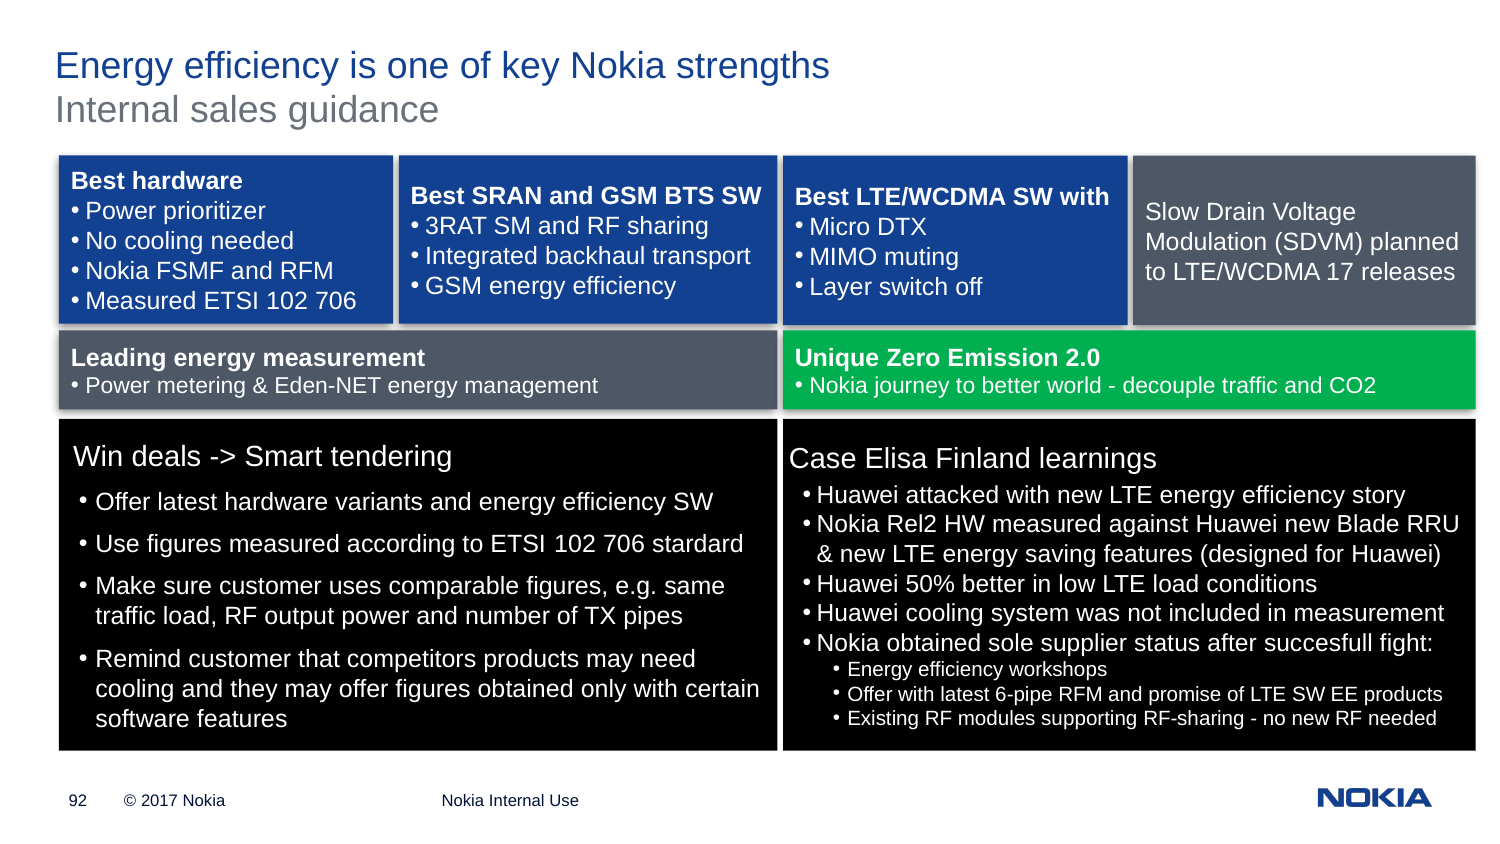

Energy efficiency is one of key Nokia strengths
Internal sales guidance
Best hardware
Power prioritizer
No cooling needed
Nokia FSMF and RFM
Measured ETSI 102 706
Best SRAN and GSM BTS SW
3RAT SM and RF sharing
Integrated backhaul transport
GSM energy efficiency
Best LTE/WCDMA SW with
Micro DTX
MIMO muting
Layer switch off
Slow Drain Voltage Modulation (SDVM) planned to LTE/WCDMA 17 releases
Leading energy measurement
Power metering & Eden-NET energy management
Unique Zero Emission 2.0
Nokia journey to better world - decouple traffic and CO2
 Win deals -> Smart tendering
Offer latest hardware variants and energy efficiency SW
Use figures measured according to ETSI 102 706 stardard
Make sure customer uses comparable figures, e.g. same traffic load, RF output power and number of TX pipes
Remind customer that competitors products may need cooling and they may offer figures obtained only with certain software features
Case Elisa Finland learnings
Huawei attacked with new LTE energy efficiency story
Nokia Rel2 HW measured against Huawei new Blade RRU & new LTE energy saving features (designed for Huawei)
Huawei 50% better in low LTE load conditions
Huawei cooling system was not included in measurement
Nokia obtained sole supplier status after succesfull fight:
Energy efficiency workshops
Offer with latest 6-pipe RFM and promise of LTE SW EE products
Existing RF modules supporting RF-sharing - no new RF needed
Nokia Internal Use